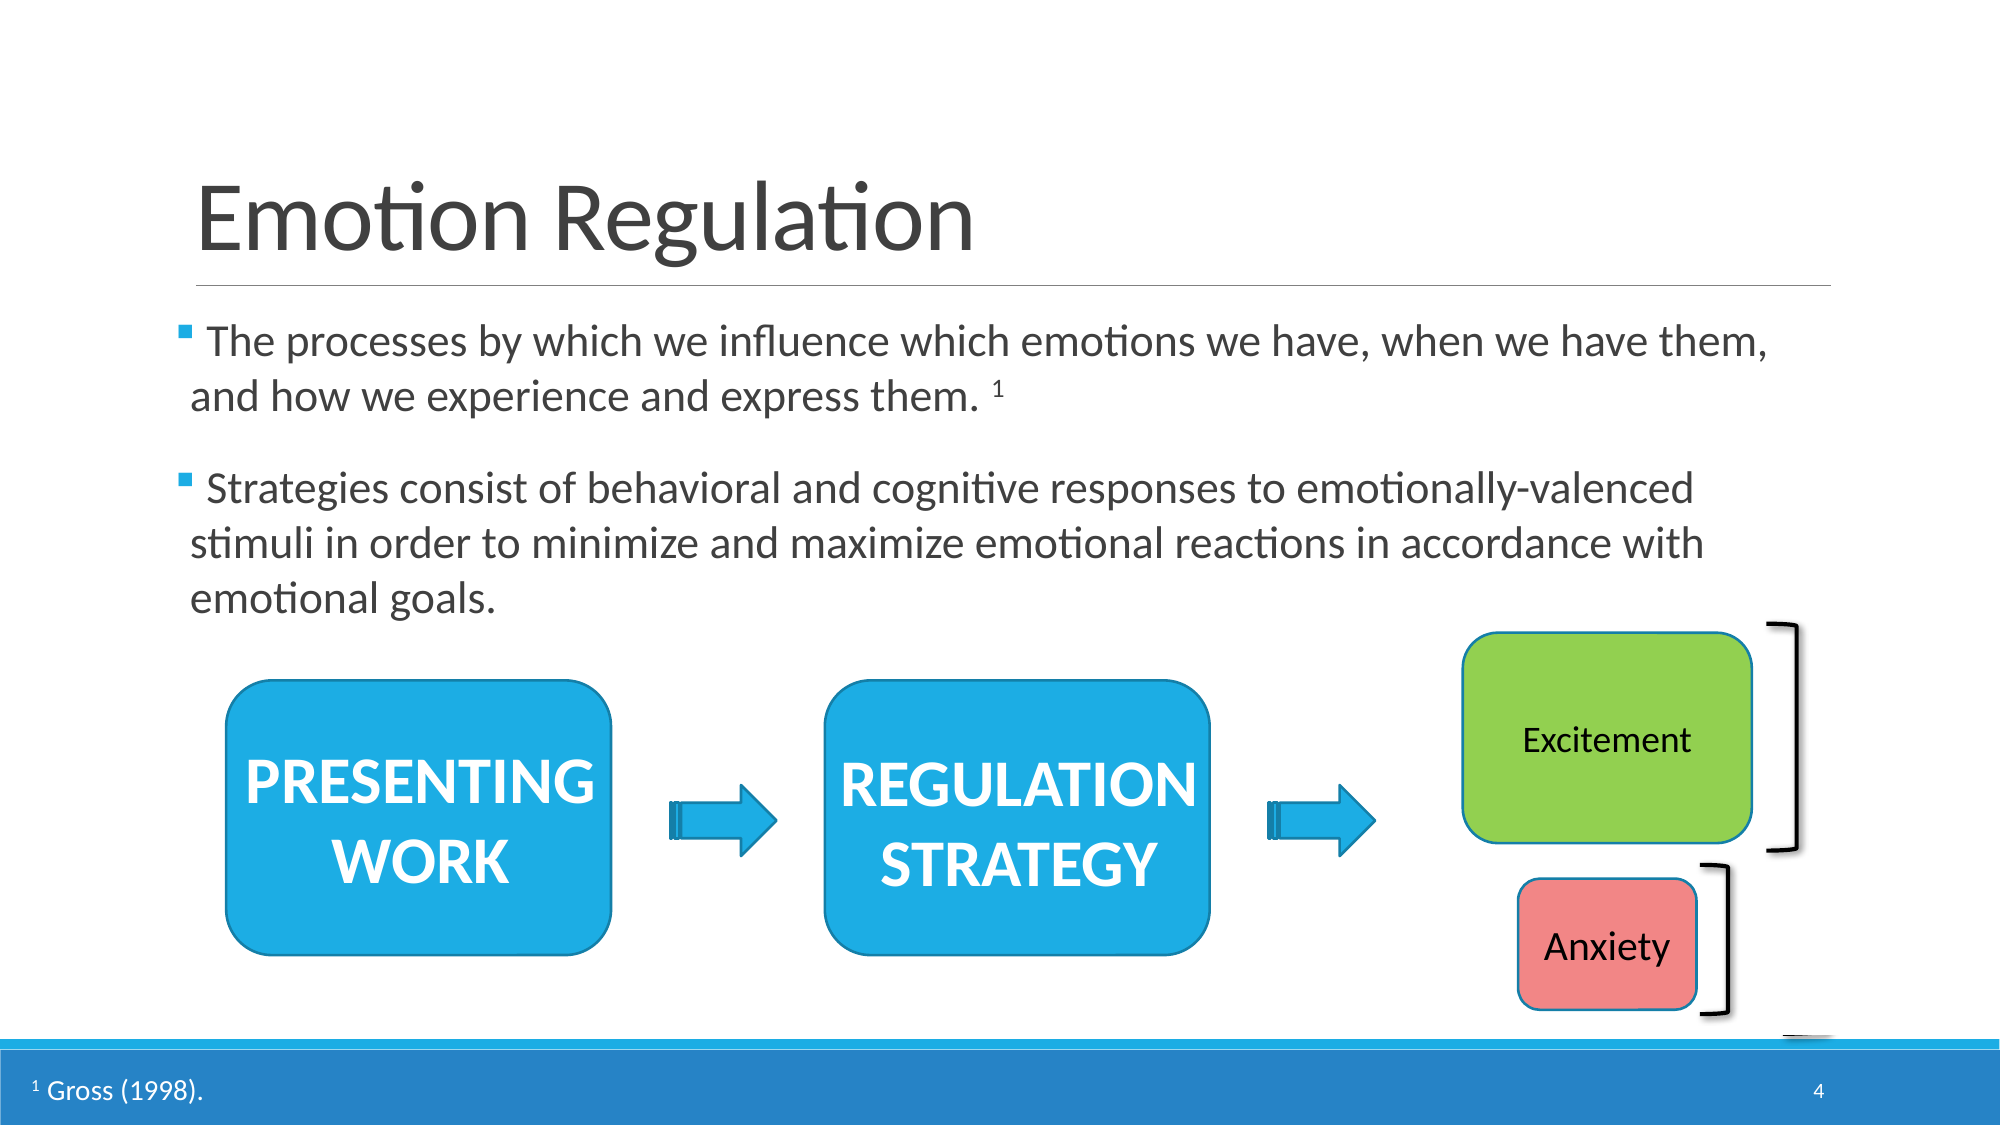

# Emotion Regulation
 The processes by which we influence which emotions we have, when we have them, and how we experience and express them. 1
 Strategies consist of behavioral and cognitive responses to emotionally-valenced stimuli in order to minimize and maximize emotional reactions in accordance with emotional goals.

Excitement
Excitement

PRESENTING
WORK
REGULATION STRATEGY

Anxiety

Anxiety
4
1  Gross (1998).